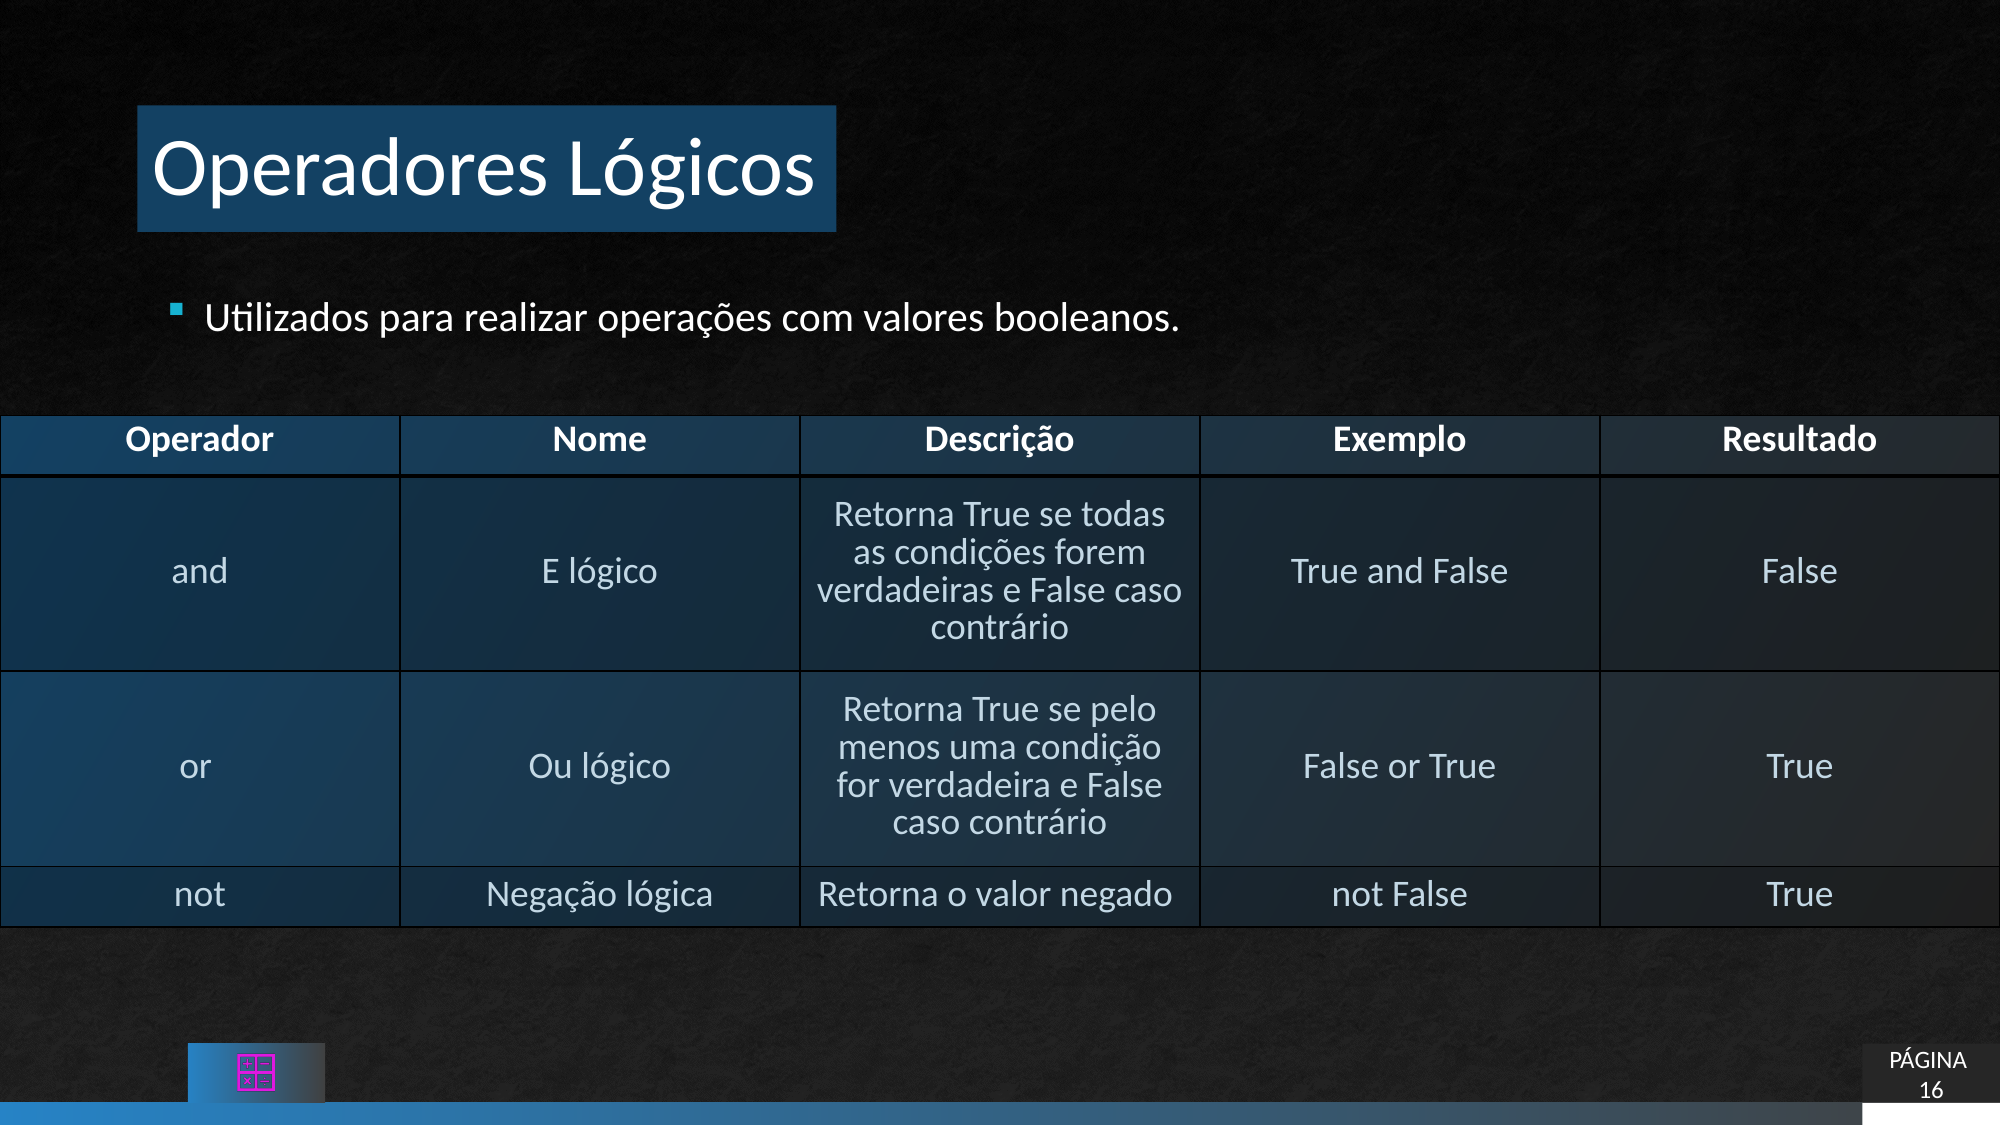

# Operadores Lógicos
Utilizados para realizar operações com valores booleanos.

| Operador | Nome | Descrição | Exemplo | Resultado |
| --- | --- | --- | --- | --- |
| and | E lógico | Retorna True se todas as condições forem verdadeiras e False caso contrário | True and False | False |
| or | Ou lógico | Retorna True se pelo menos uma condição for verdadeira e False caso contrário | False or True | True |
| not | Negação lógica | Retorna o valor negado | not False | True |

PÁGINA 16